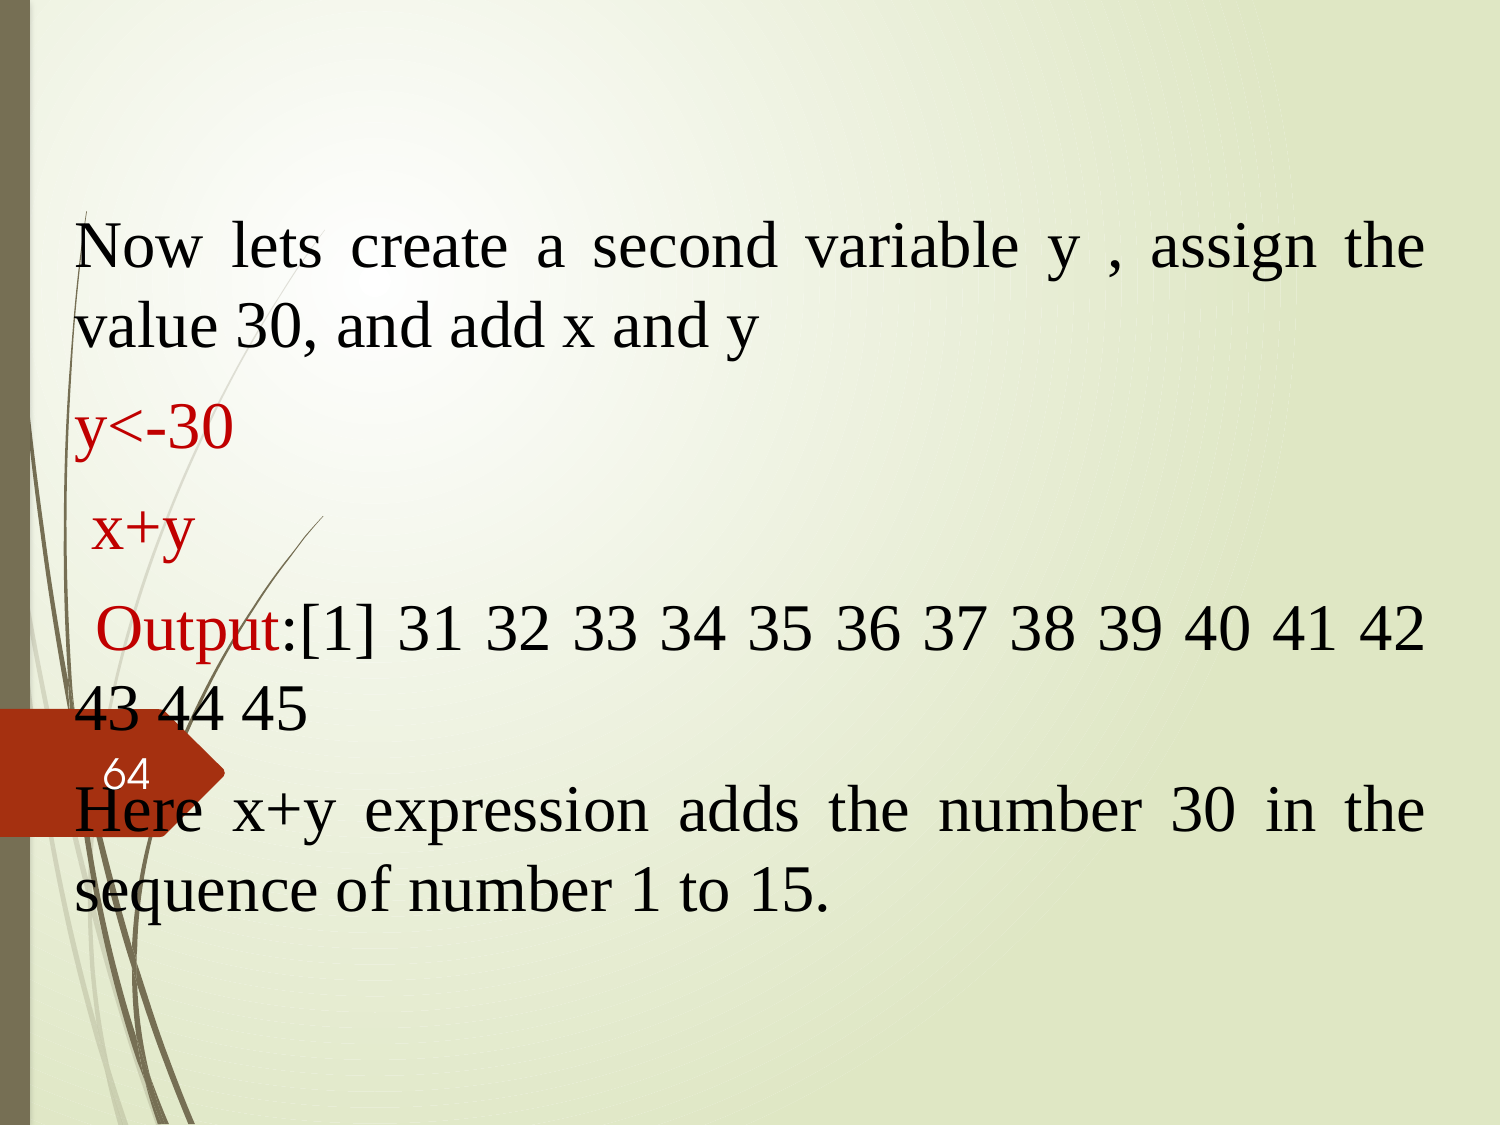

#
Now lets create a second variable y , assign the value 30, and add x and y
y<-30
 x+y
 Output:[1] 31 32 33 34 35 36 37 38 39 40 41 42 43 44 45
Here x+y expression adds the number 30 in the sequence of number 1 to 15.

64